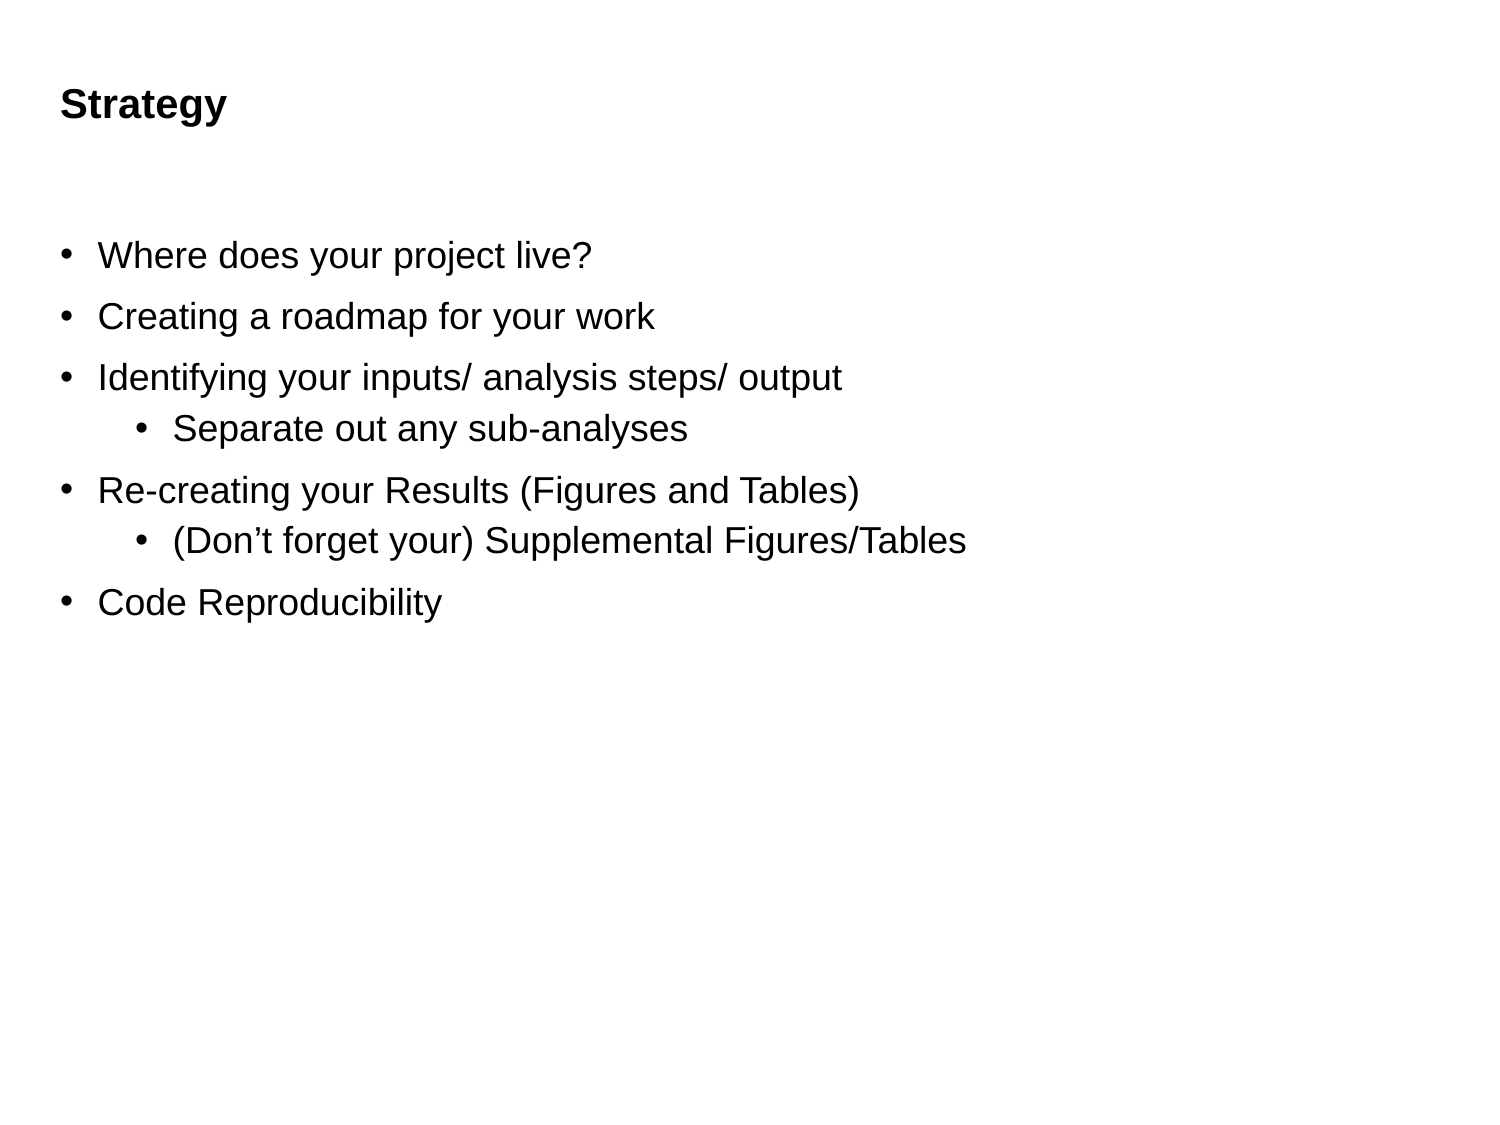

# Strategy

Where does your project live?
Creating a roadmap for your work
Identifying your inputs/ analysis steps/ output
Separate out any sub-analyses
Re-creating your Results (Figures and Tables)
(Don’t forget your) Supplemental Figures/Tables
Code Reproducibility